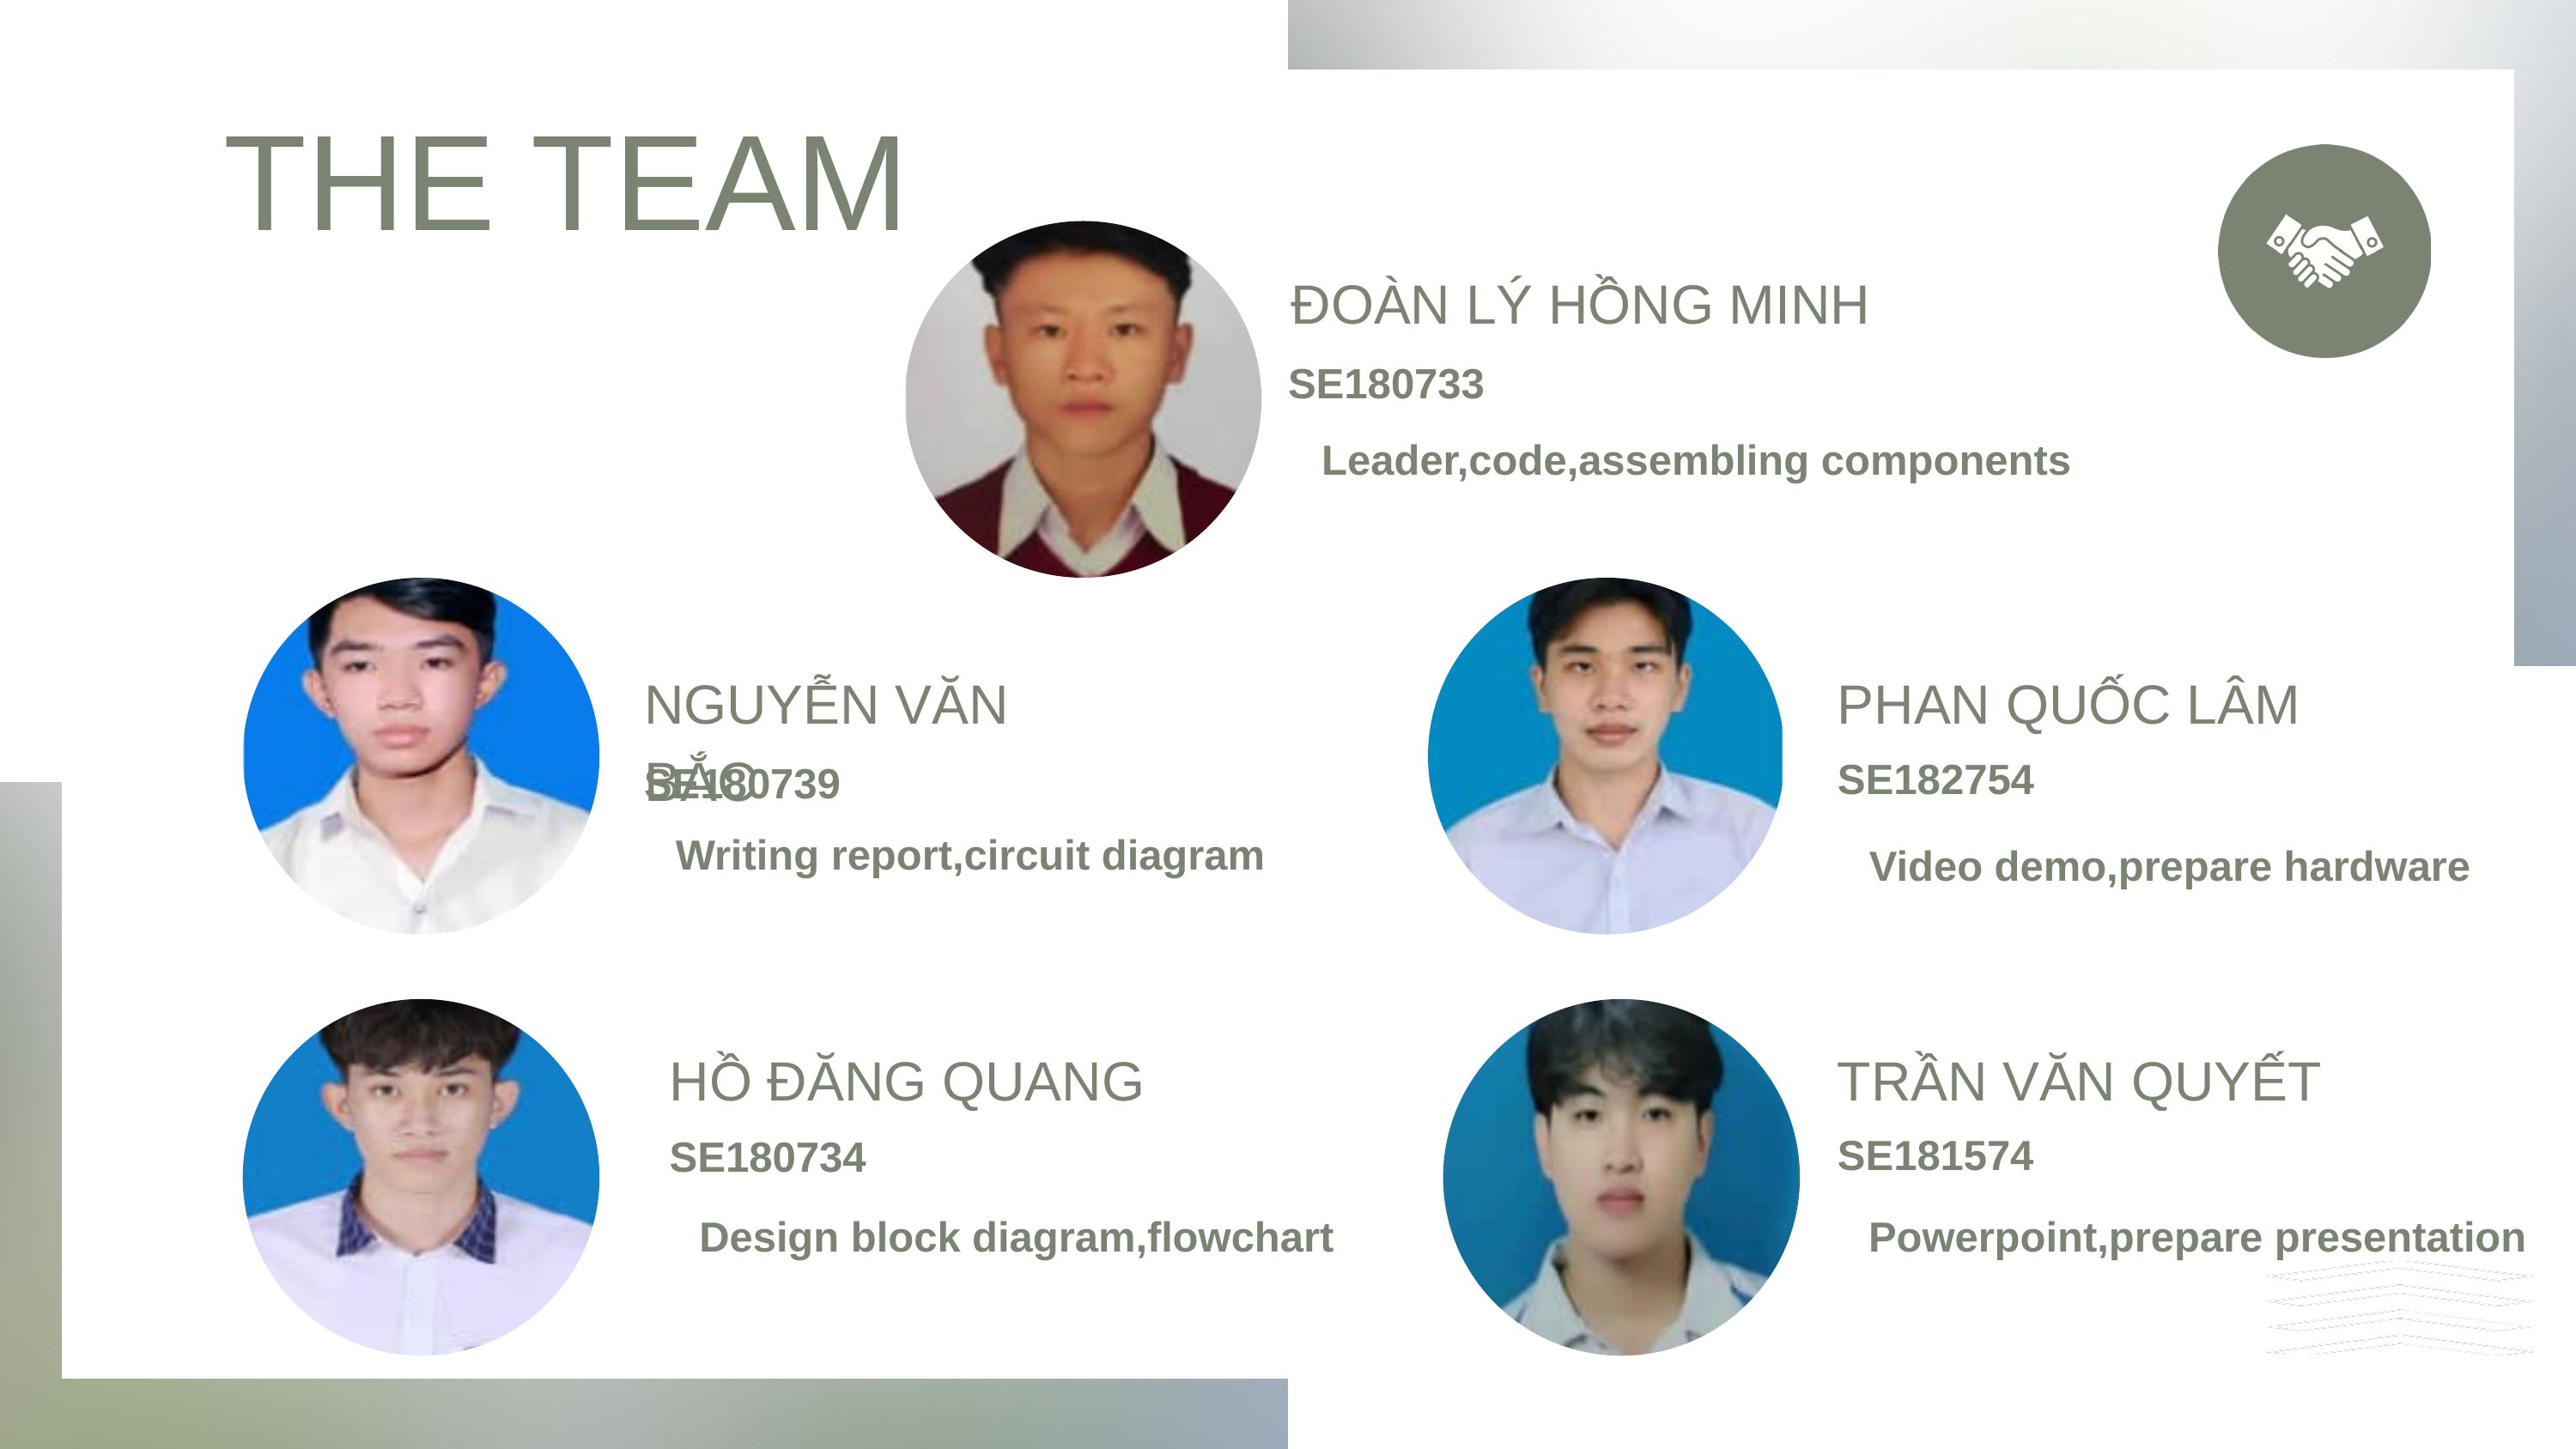

THE TEAM

ĐOÀN LÝ HỒNG MINH
SE180733
Leader,code,assembling components

NGUYỄN VĂN BẮC
PHAN QUỐC LÂM
SE182754
SE180739

Writing report,circuit diagram
Video demo,prepare hardware

HỒ ĐĂNG QUANG
TRẦN VĂN QUYẾT
SE181574
SE180734

Design block diagram,flowchart
Powerpoint,prepare presentation